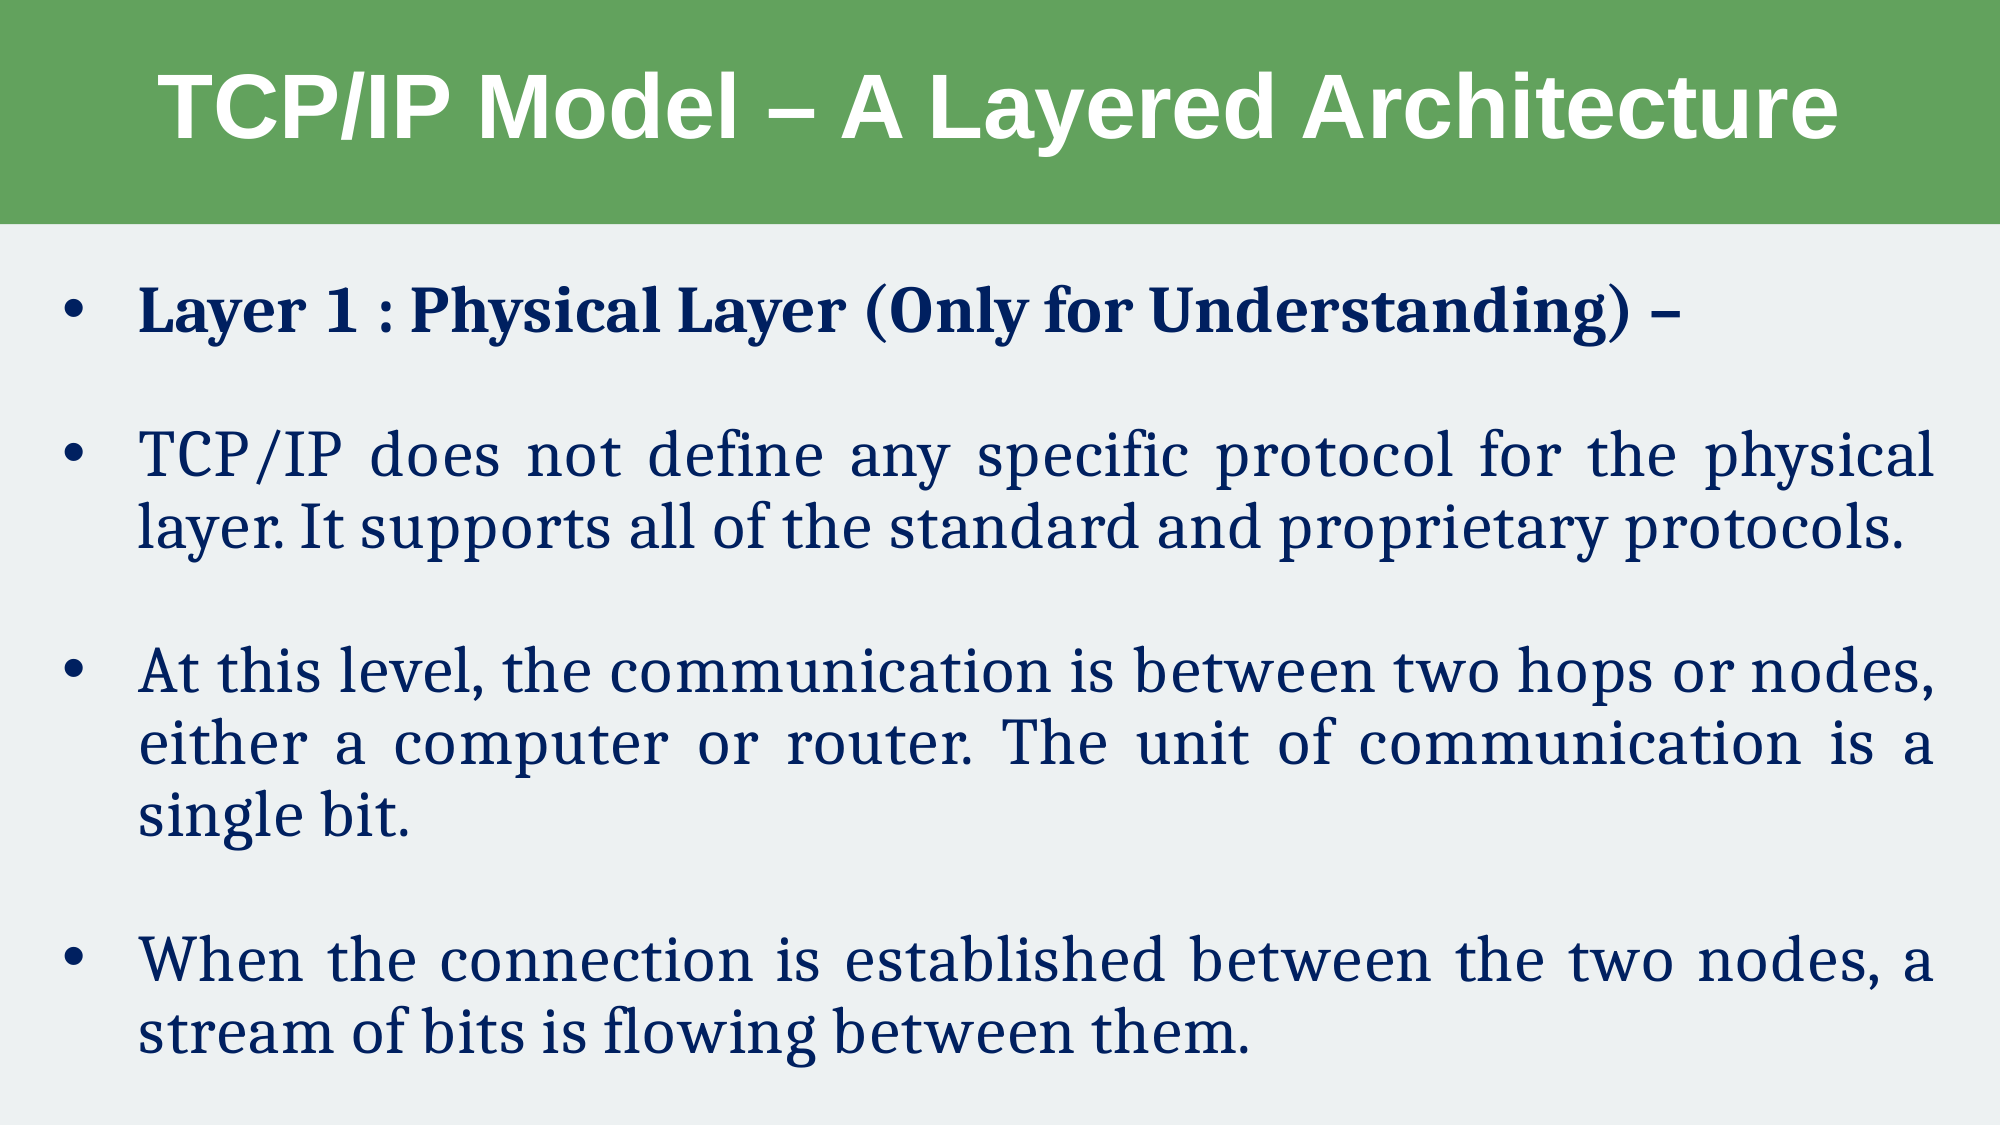

# TCP/IP Model – A Layered Architecture
Layer 1 : Physical Layer (Only for Understanding) –

TCP/IP does not define any specific protocol for the physical layer. It supports all of the standard and proprietary protocols.

At this level, the communication is between two hops or nodes, either a computer or router. The unit of communication is a single bit.

When the connection is established between the two nodes, a stream of bits is flowing between them.